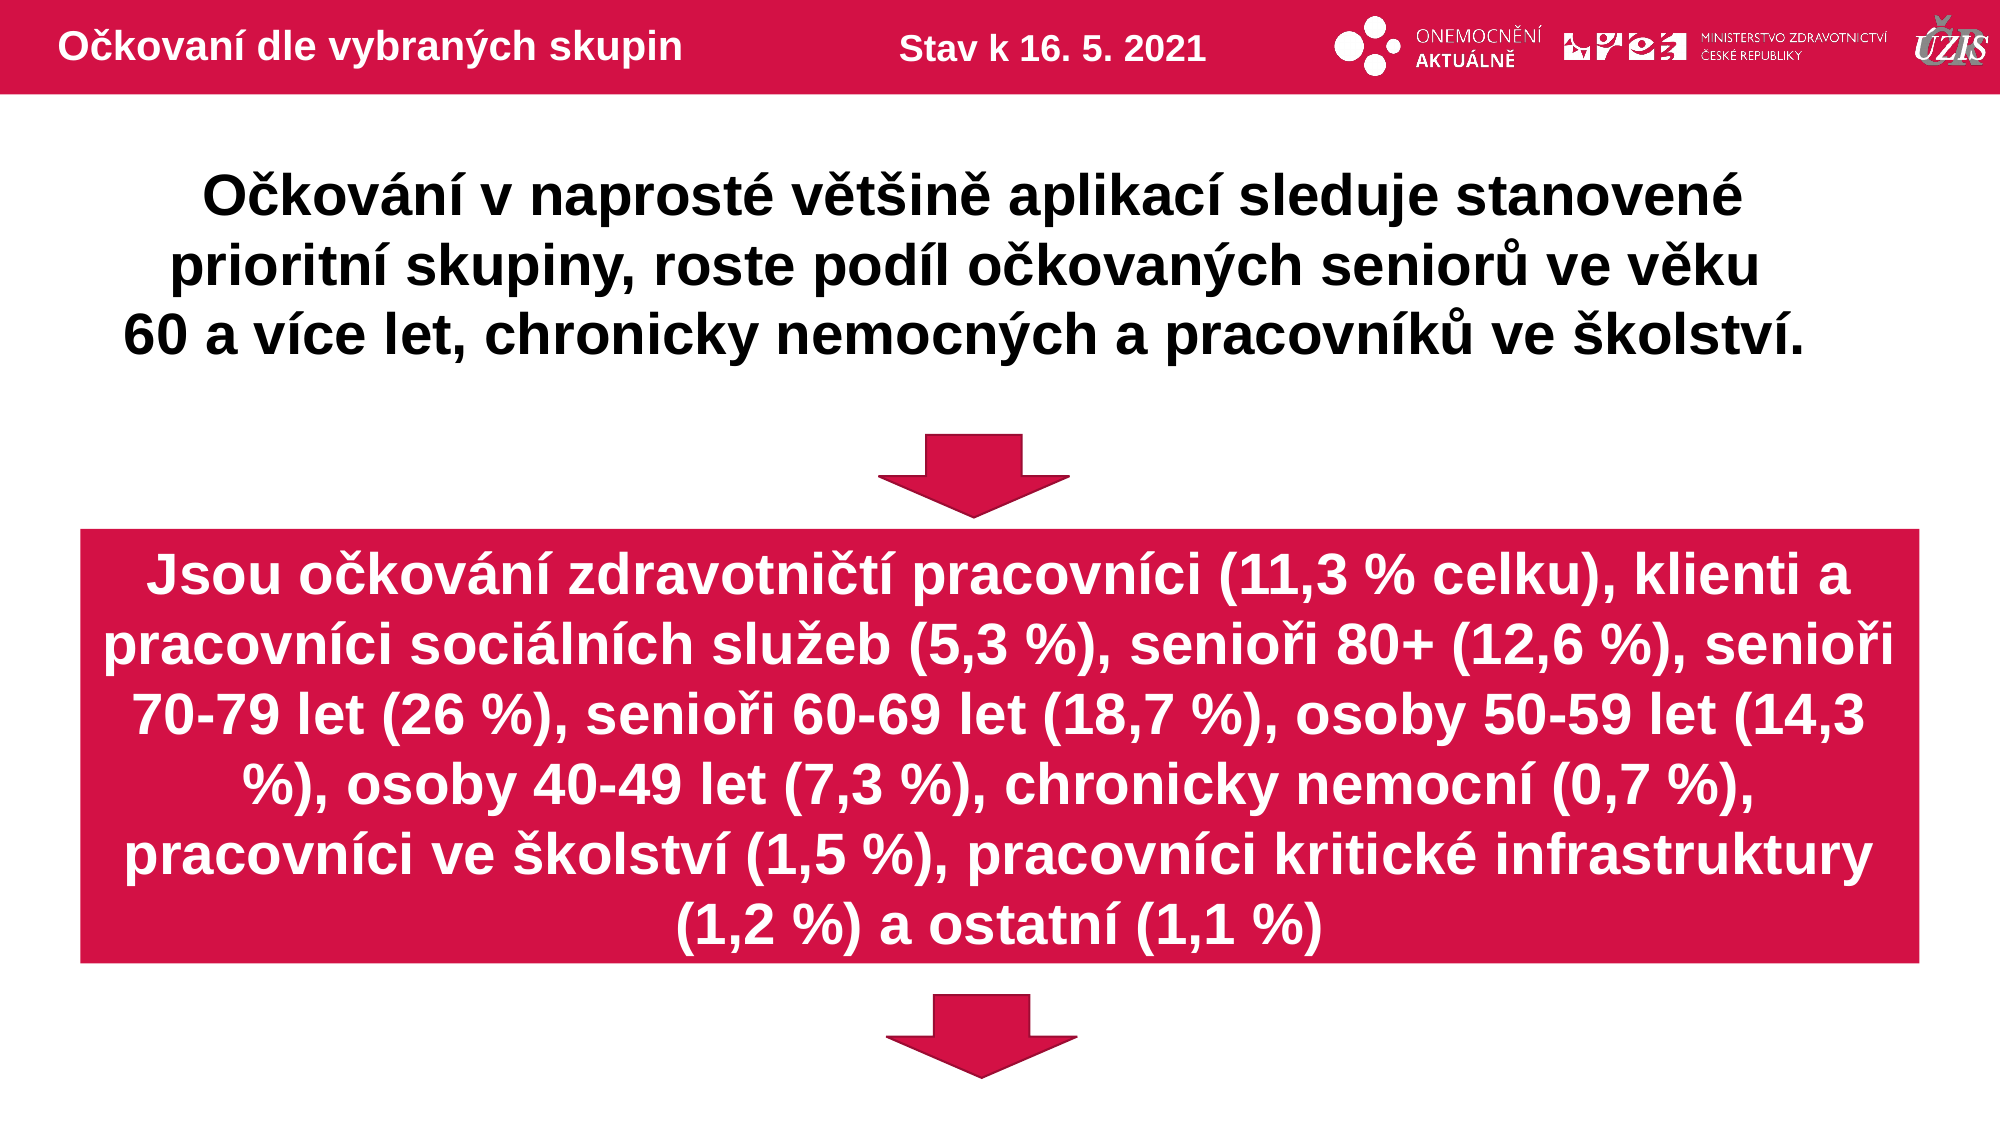

# Očkovaní dle vybraných skupin
Stav k 16. 5. 2021
Očkování v naprosté většině aplikací sleduje stanovené prioritní skupiny, roste podíl očkovaných seniorů ve věku
60 a více let, chronicky nemocných a pracovníků ve školství.

Jsou očkování zdravotničtí pracovníci (11,3 % celku), klienti a pracovníci sociálních služeb (5,3 %), senioři 80+ (12,6 %), senioři 70-79 let (26 %), senioři 60-69 let (18,7 %), osoby 50-59 let (14,3 %), osoby 40-49 let (7,3 %), chronicky nemocní (0,7 %), pracovníci ve školství (1,5 %), pracovníci kritické infrastruktury (1,2 %) a ostatní (1,1 %)